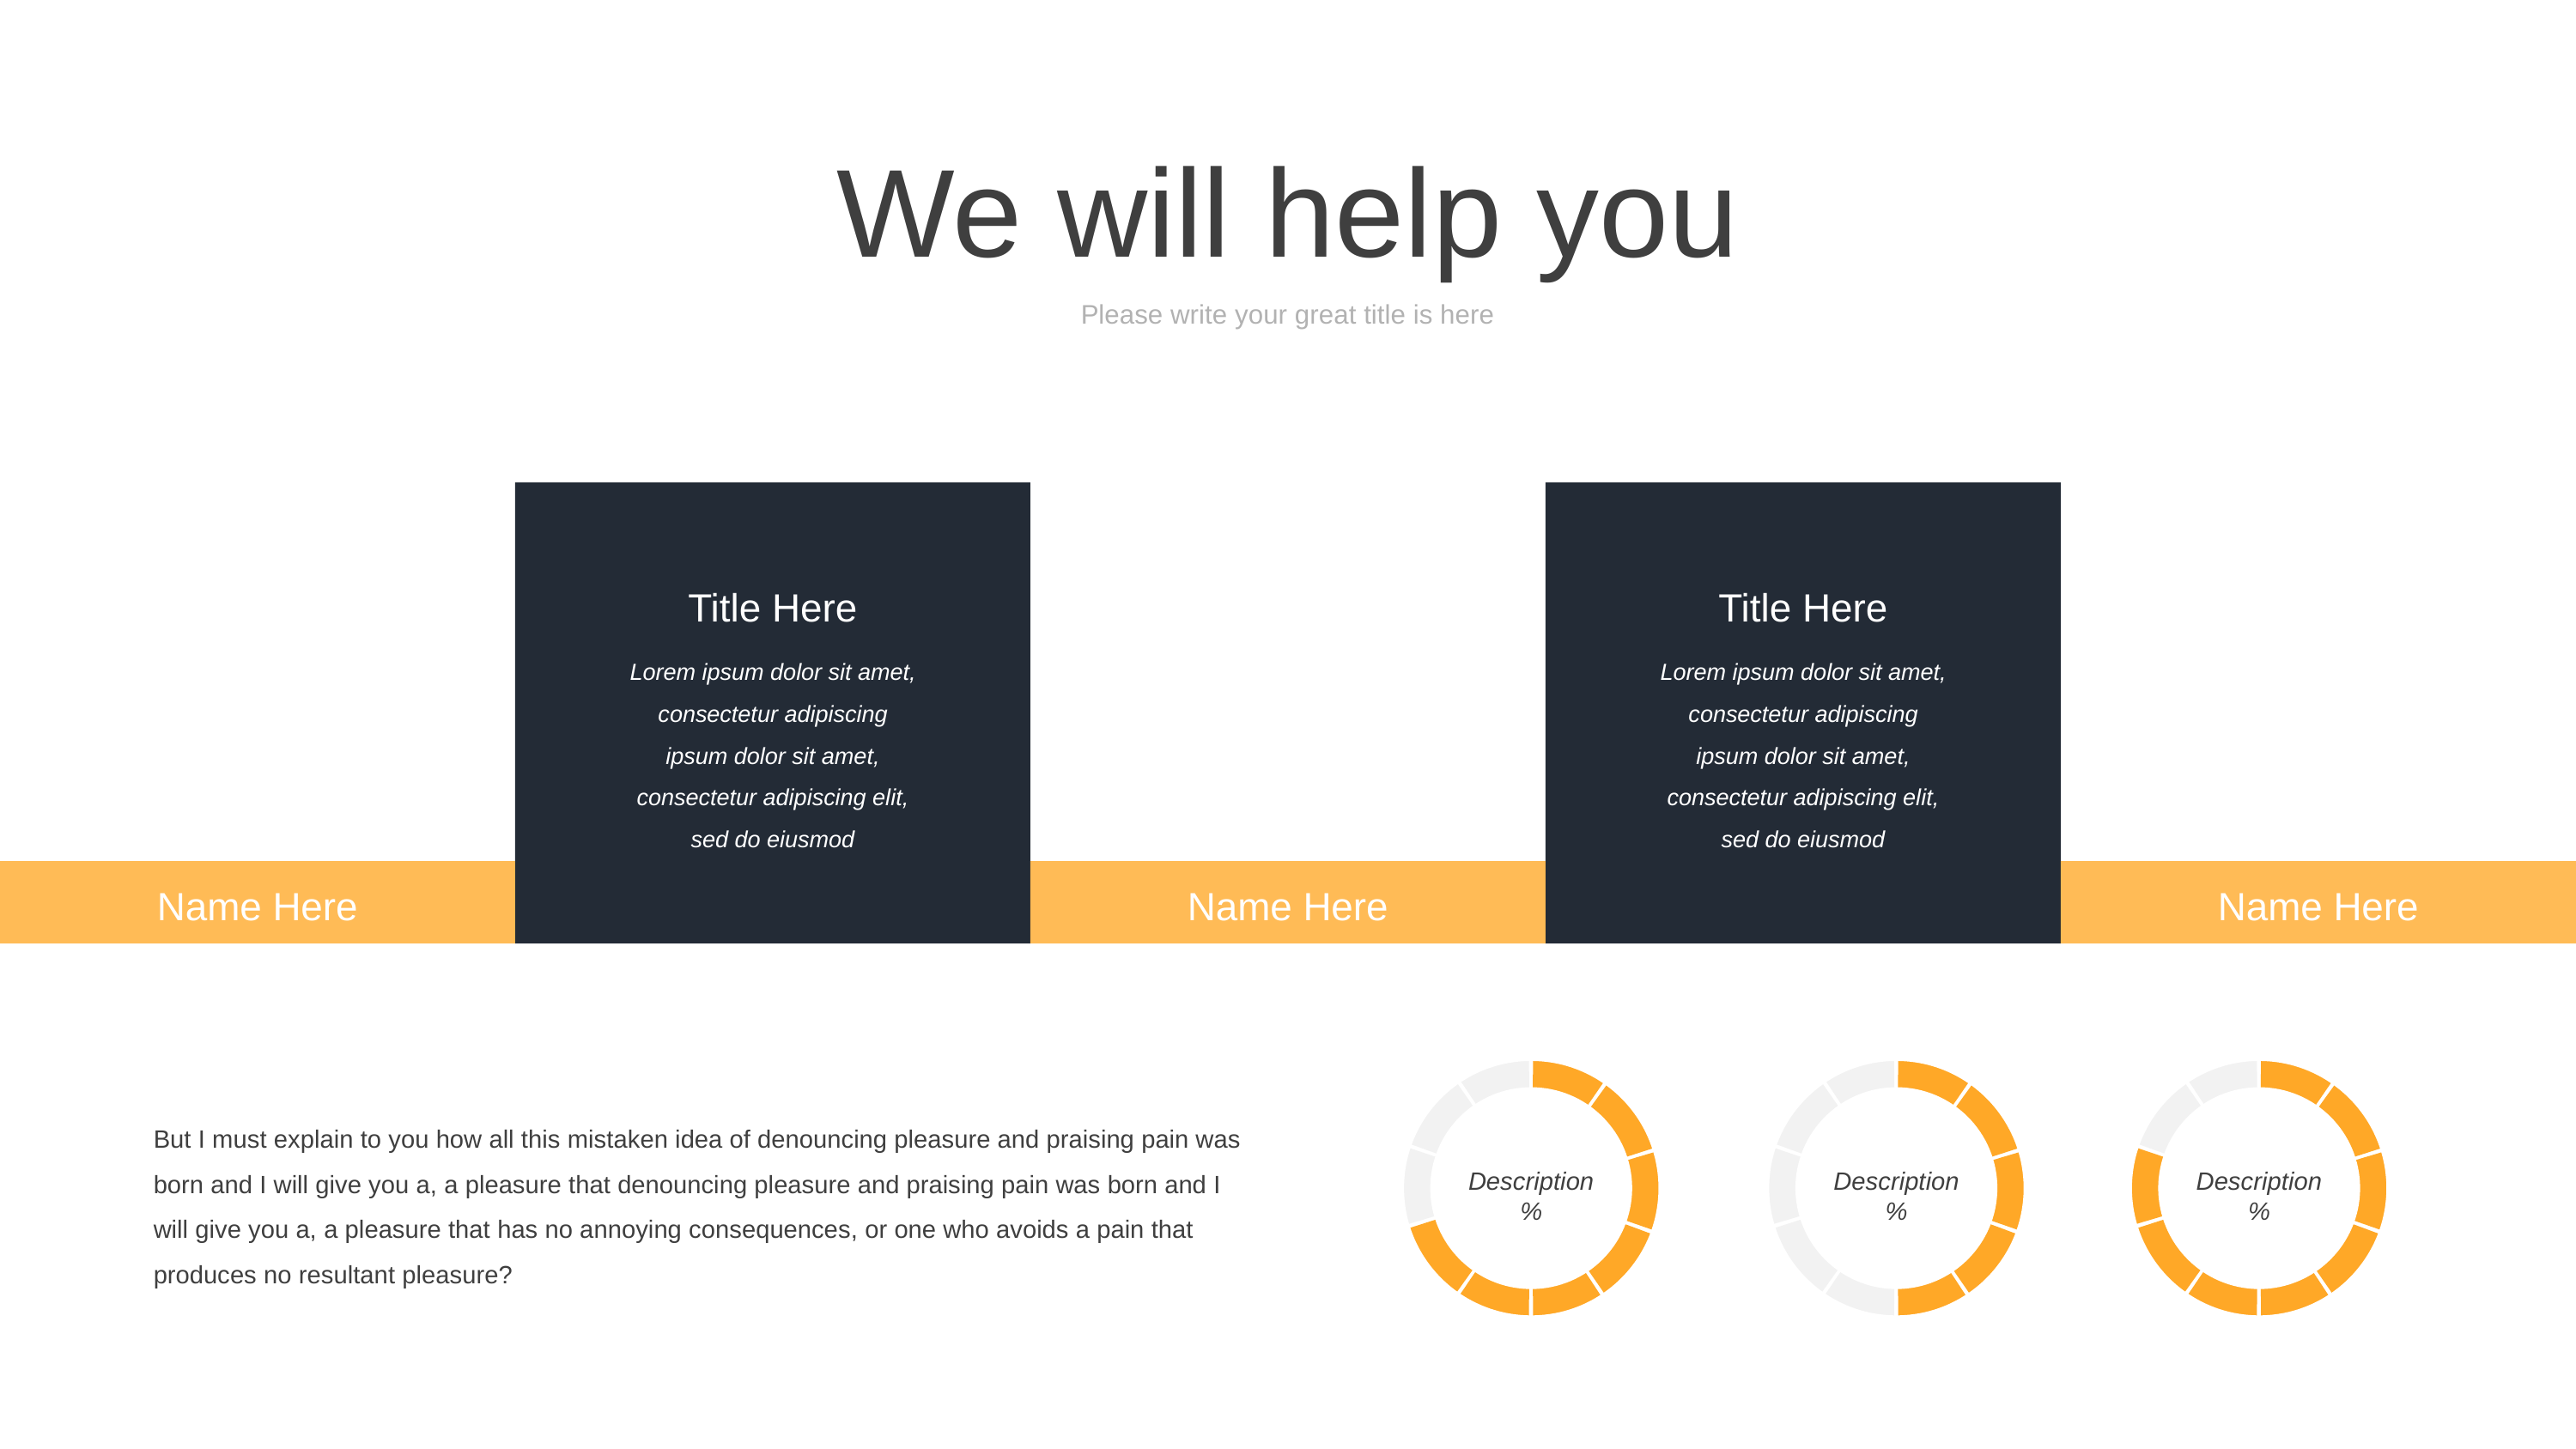

We will help you
Please write your great title is here

Title Here
Lorem ipsum dolor sit amet, consectetur adipiscing ipsum dolor sit amet, consectetur adipiscing elit, sed do eiusmod
Title Here
Lorem ipsum dolor sit amet, consectetur adipiscing ipsum dolor sit amet, consectetur adipiscing elit, sed do eiusmod

Name Here
Name Here
Name Here

Description
%

Description
%

Description
%
But I must explain to you how all this mistaken idea of denouncing pleasure and praising pain was born and I will give you a, a pleasure that denouncing pleasure and praising pain was born and I will give you a, a pleasure that has no annoying consequences, or one who avoids a pain that produces no resultant pleasure?